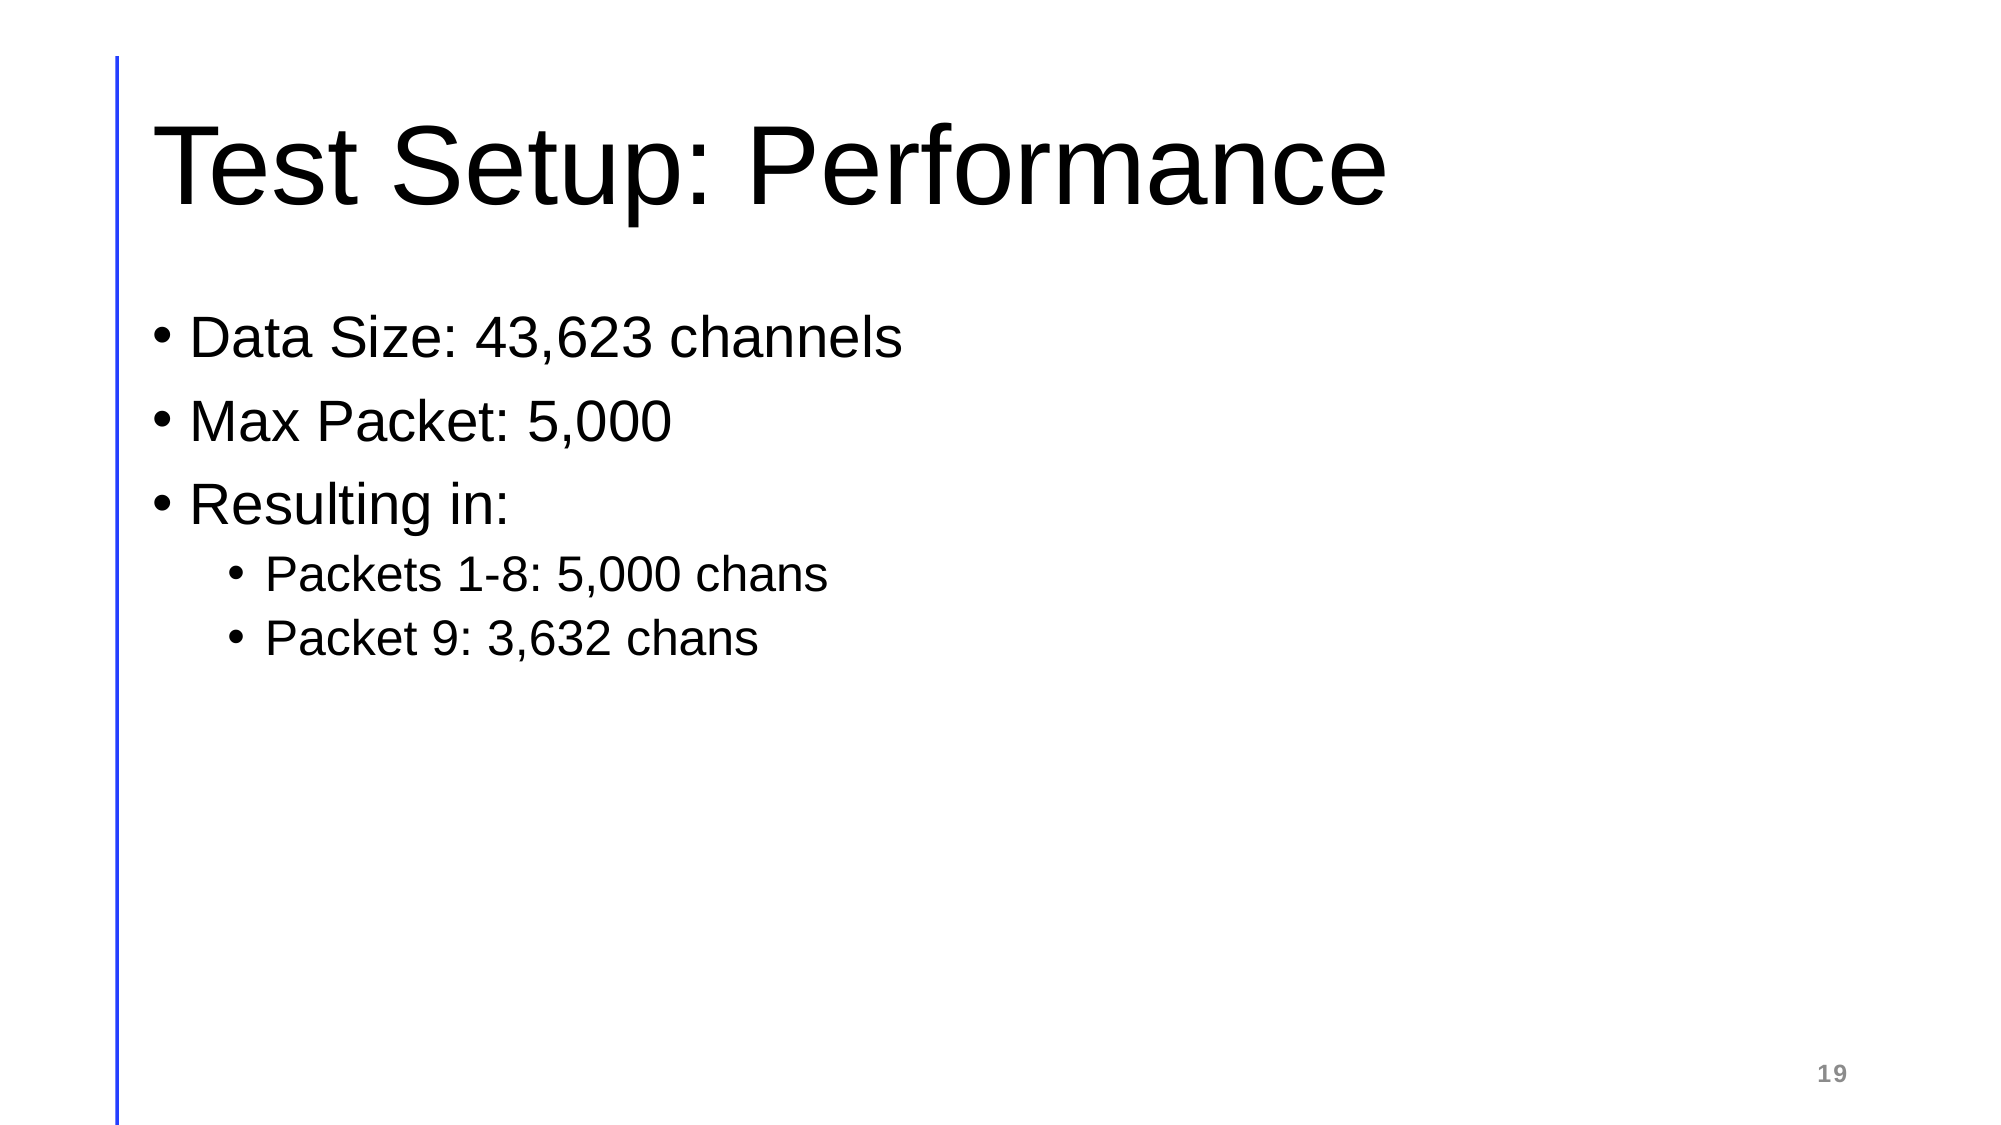

# Test Setup: Performance
Data Size: 43,623 channels
Max Packet: 5,000
Resulting in:
Packets 1-8: 5,000 chans
Packet 9: 3,632 chans
19